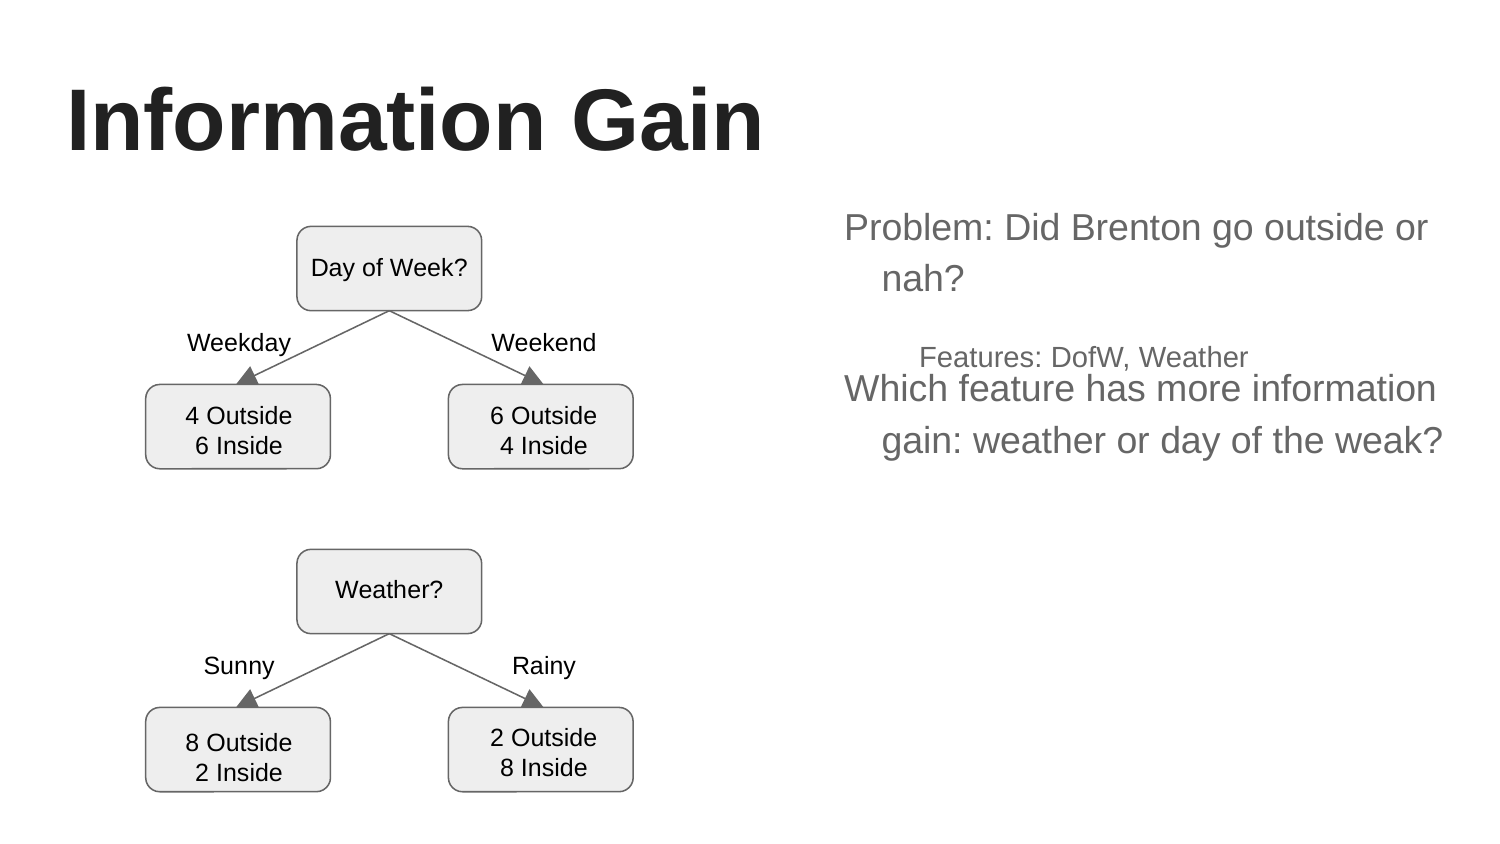

# Information Gain
Problem: Did Brenton go outside or nah?
Features: DofW, Weather

Day of Week?
Weekday
Weekend
Which feature has more information gain: weather or day of the weak?
4 Outside
6 Inside
6 Outside
4 Inside

Weather?
Sunny
Rainy
2 Outside
8 Inside
8 Outside
2 Inside